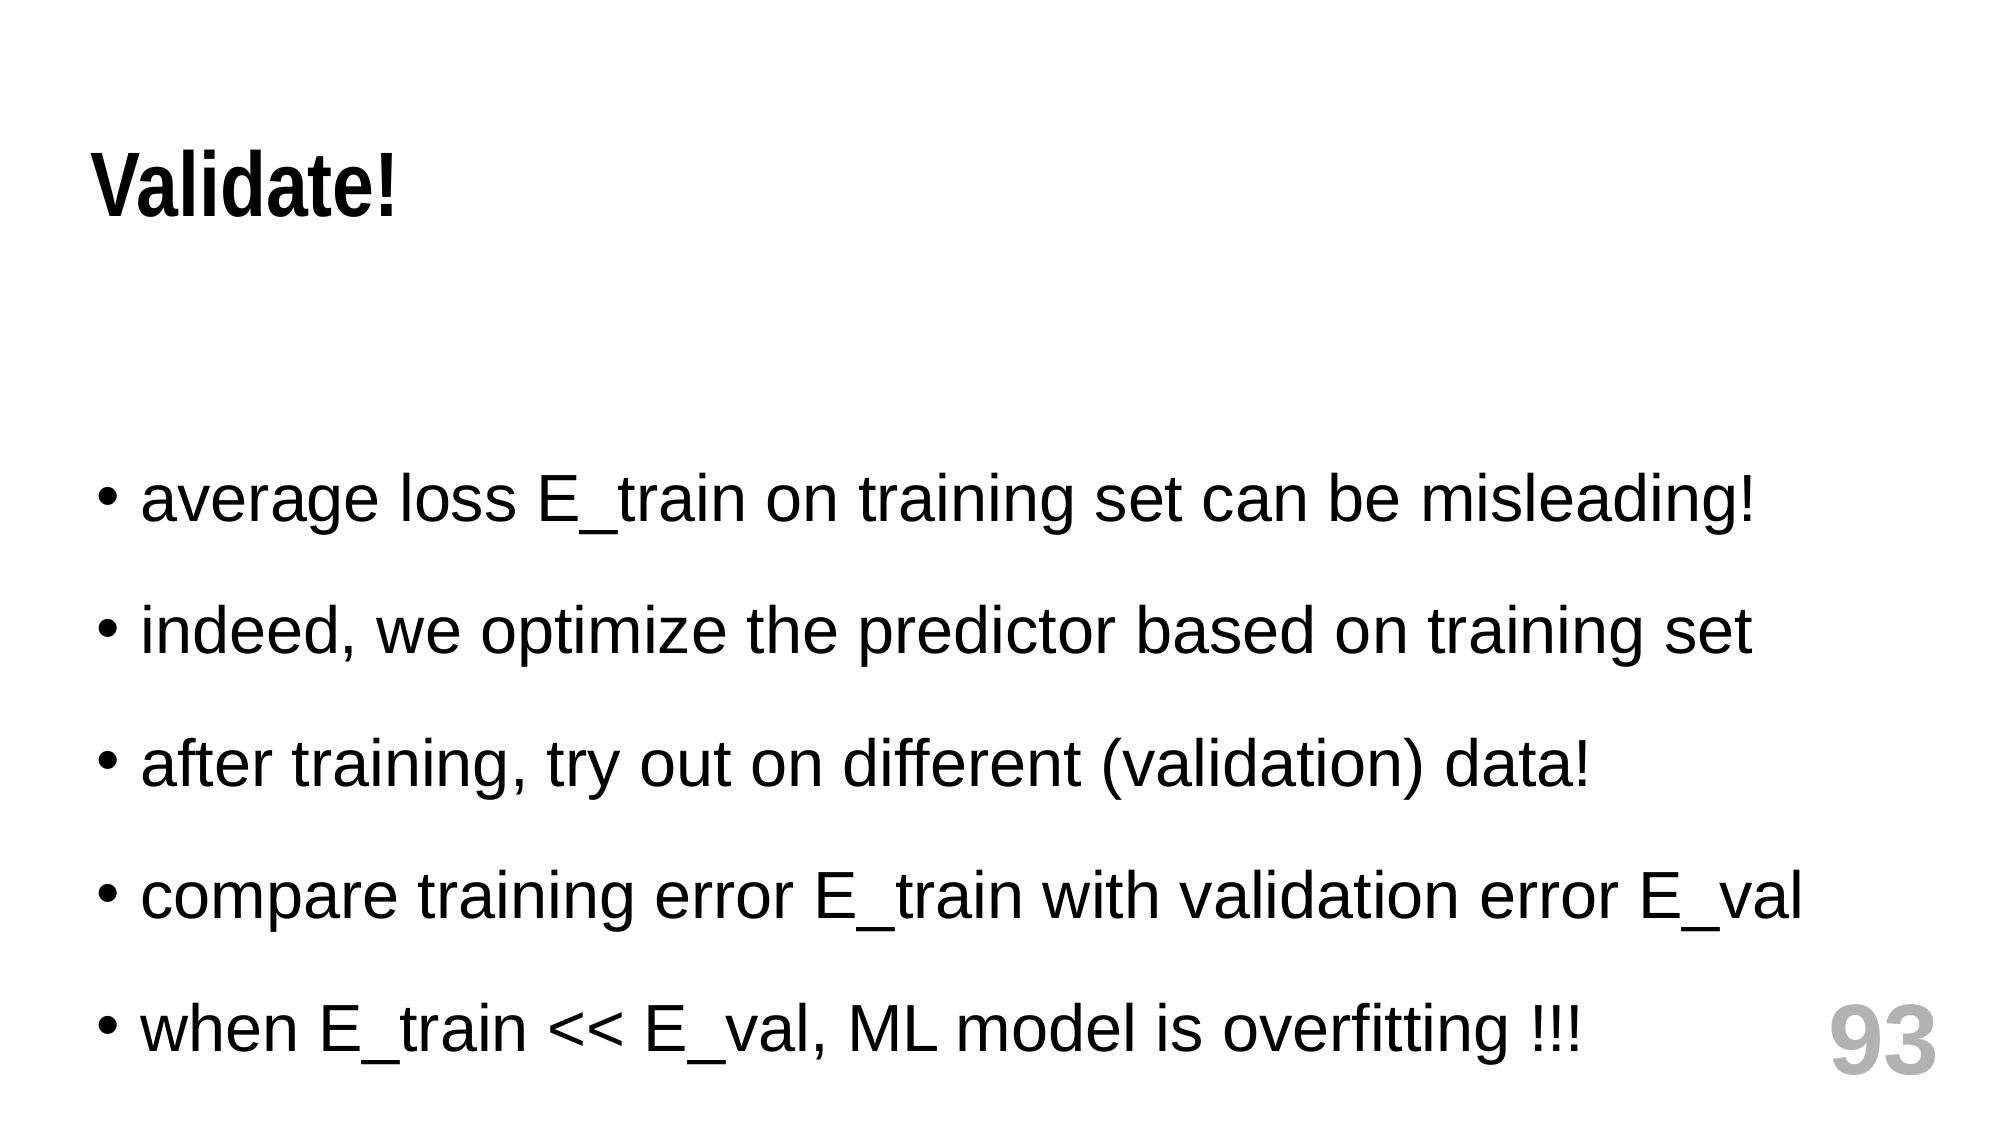

# Validate!
average loss E_train on training set can be misleading!
indeed, we optimize the predictor based on training set
after training, try out on different (validation) data!
compare training error E_train with validation error E_val
when E_train << E_val, ML model is overfitting !!!

93